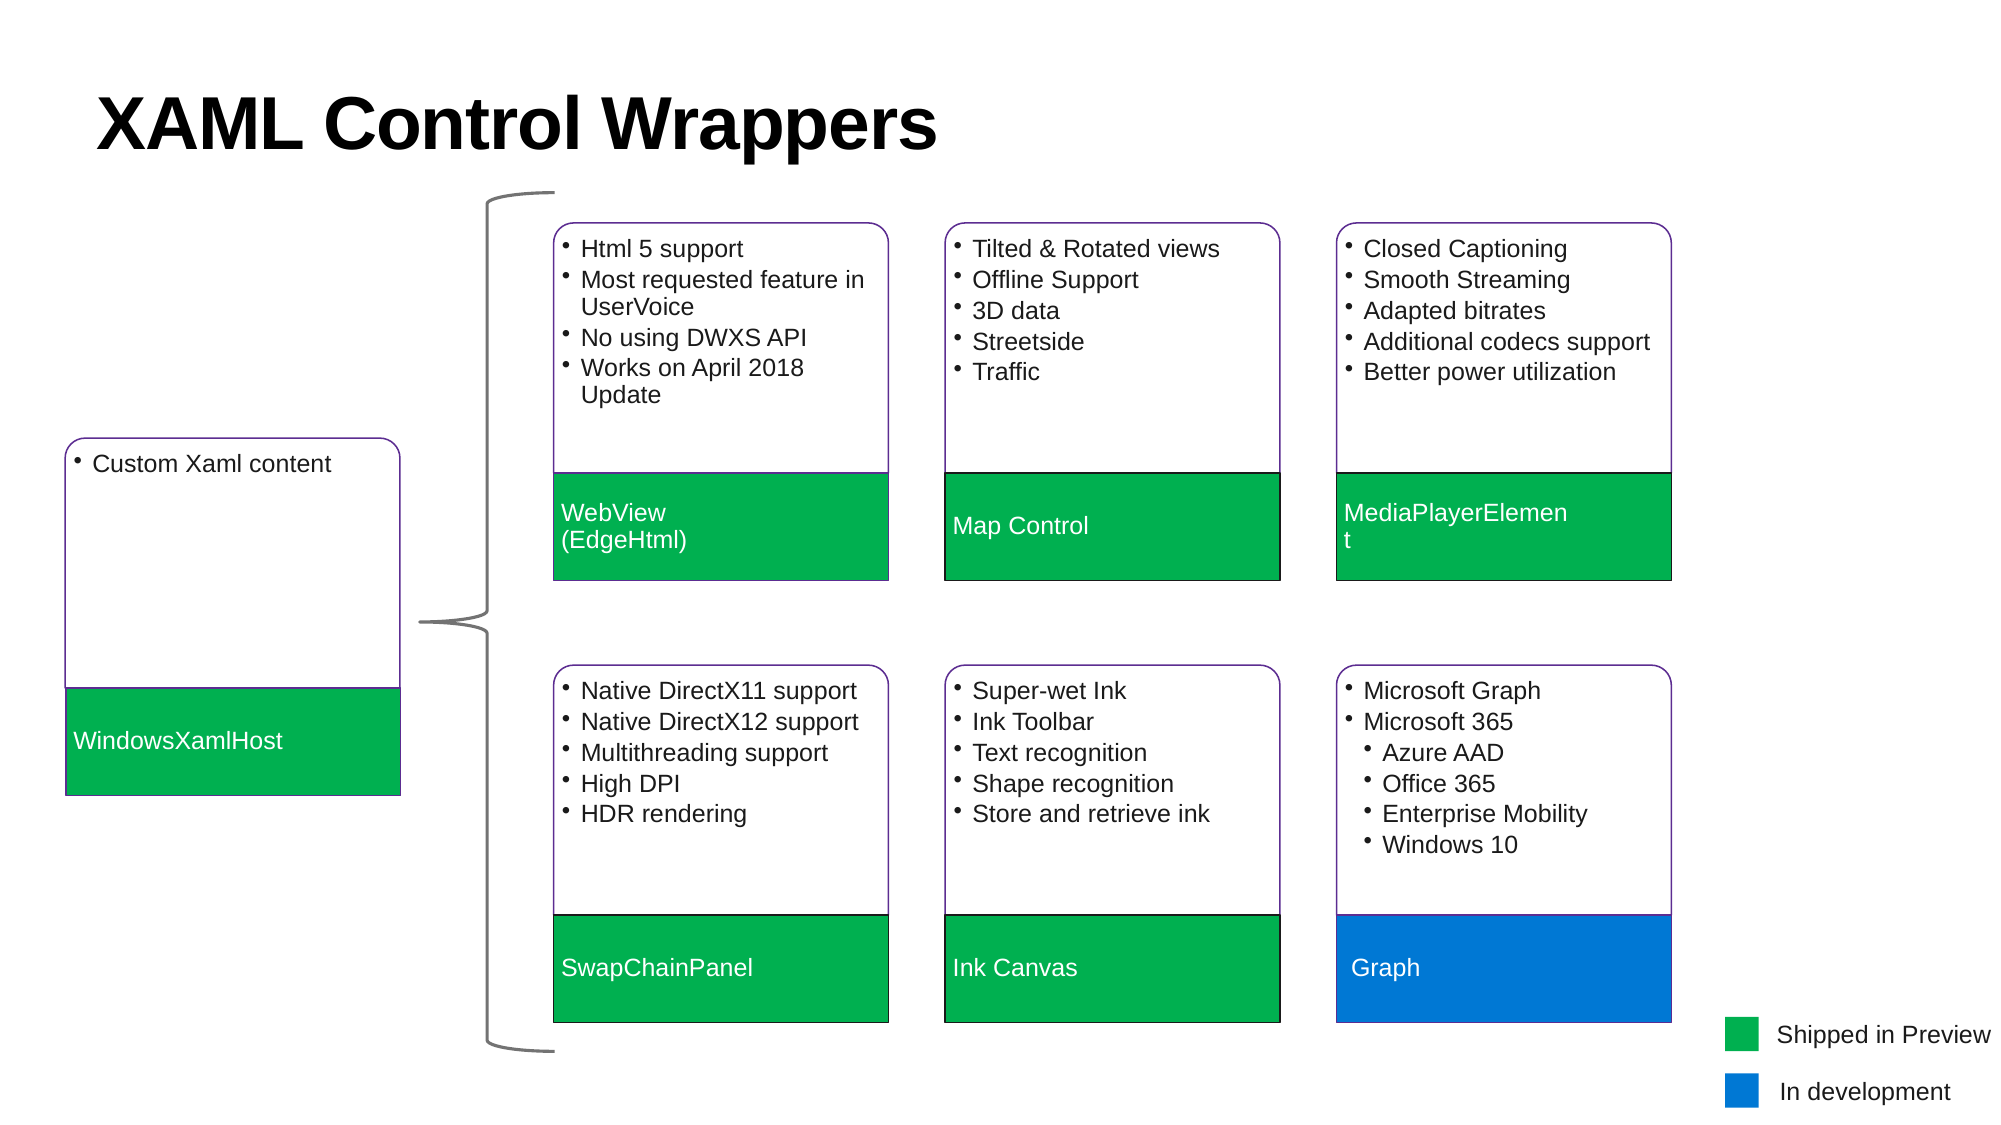

# XAML Control Wrappers

Html 5 support
Most requested feature in UserVoice
No using DWXS API
Works on April 2018 Update
Tilted & Rotated views
Offline Support
3D data
Streetside
Traffic
Closed Captioning
Smooth Streaming
Adapted bitrates
Additional codecs support
Better power utilization
WebView (EdgeHtml)
Map Control
MediaPlayerElement
Native DirectX11 support
Native DirectX12 support
Multithreading support
High DPI
HDR rendering
Super-wet Ink
Ink Toolbar
Text recognition
Shape recognition
Store and retrieve ink
Microsoft Graph
Microsoft 365
Azure AAD
Office 365
Enterprise Mobility
Windows 10
SwapChainPanel
Ink Canvas
 Graph
Custom Xaml content
WindowsXamlHost
Shipped in Preview

In development